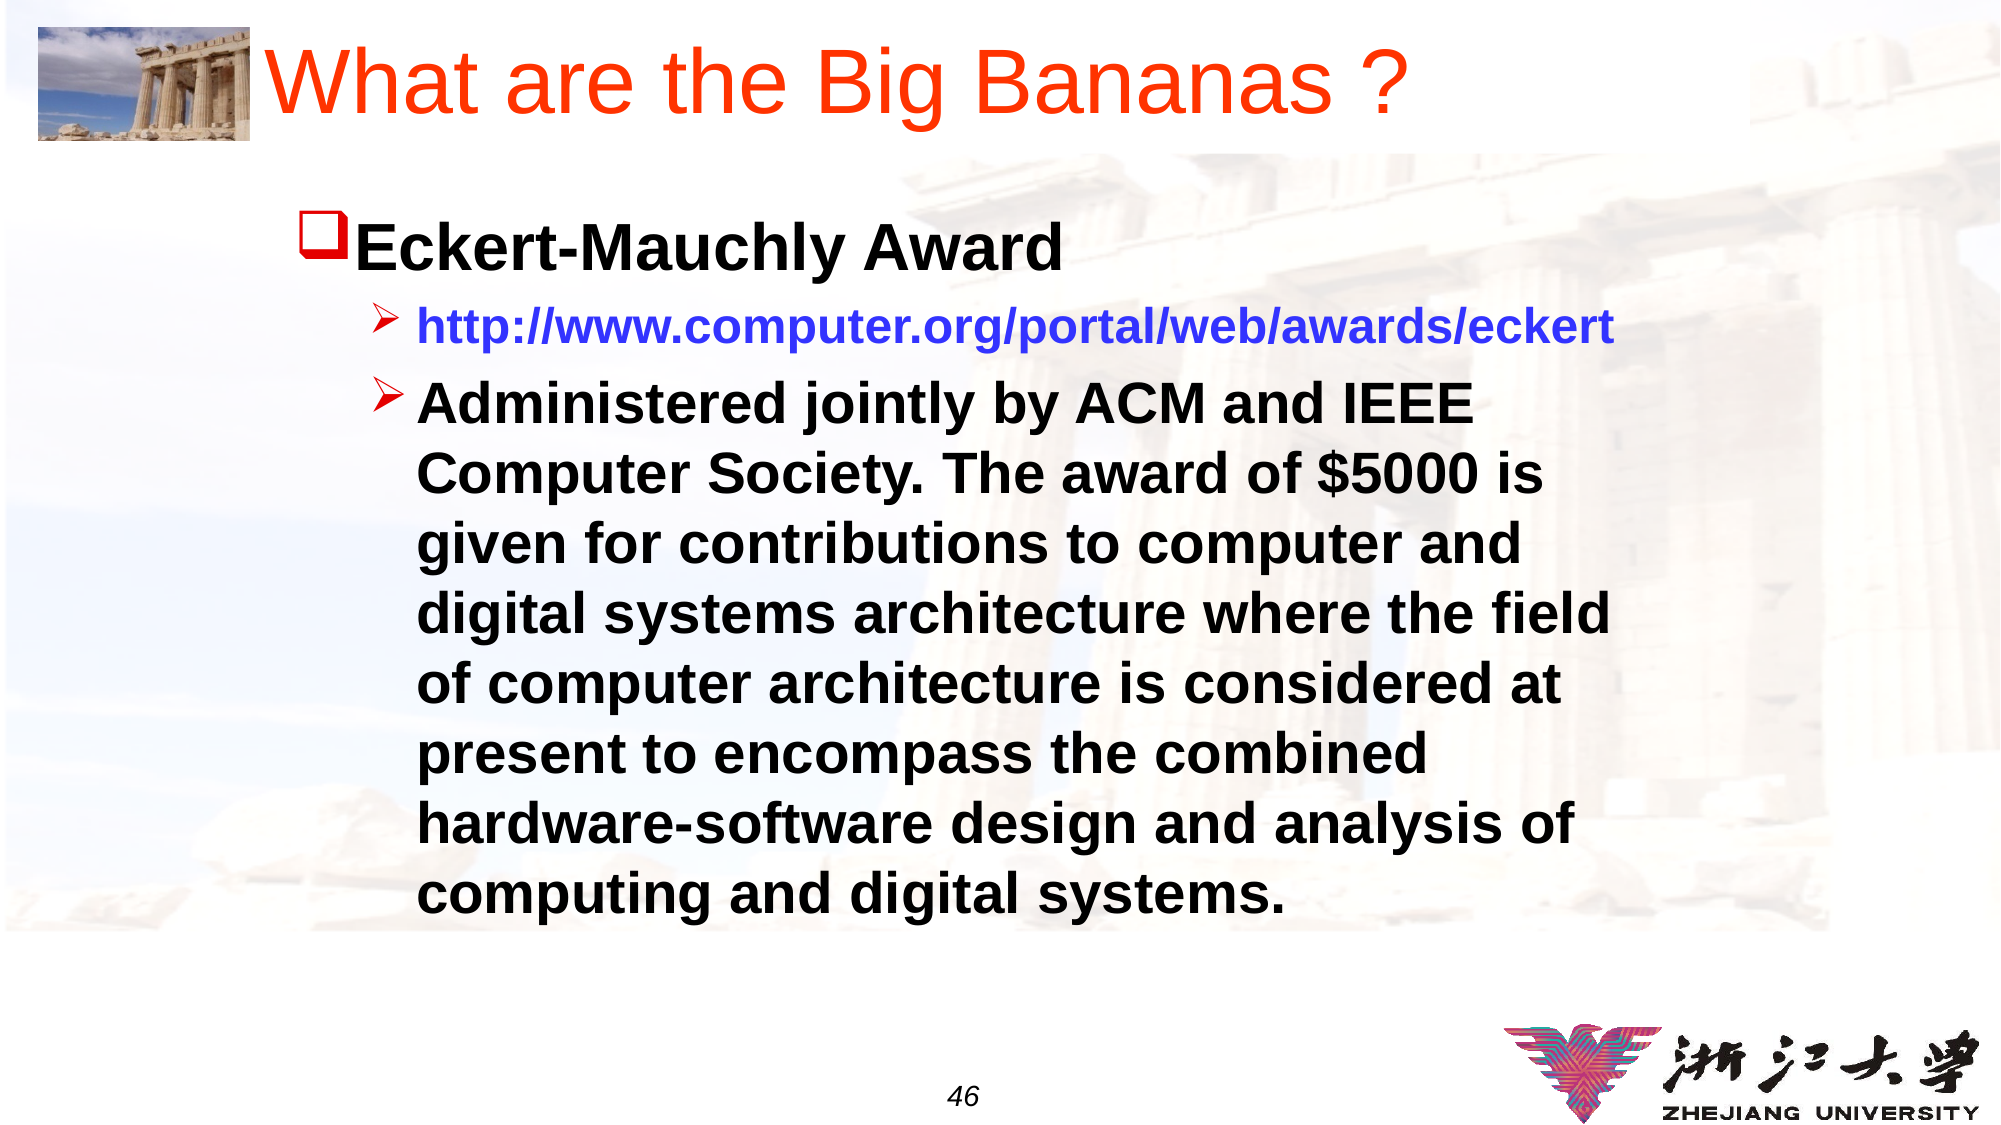

# What are the Big Bananas ?
Eckert-Mauchly Award
http://www.computer.org/portal/web/awards/eckert
Administered jointly by ACM and IEEE Computer Society. The award of $5000 is given for contributions to computer and digital systems architecture where the field of computer architecture is considered at present to encompass the combined hardware-software design and analysis of computing and digital systems.